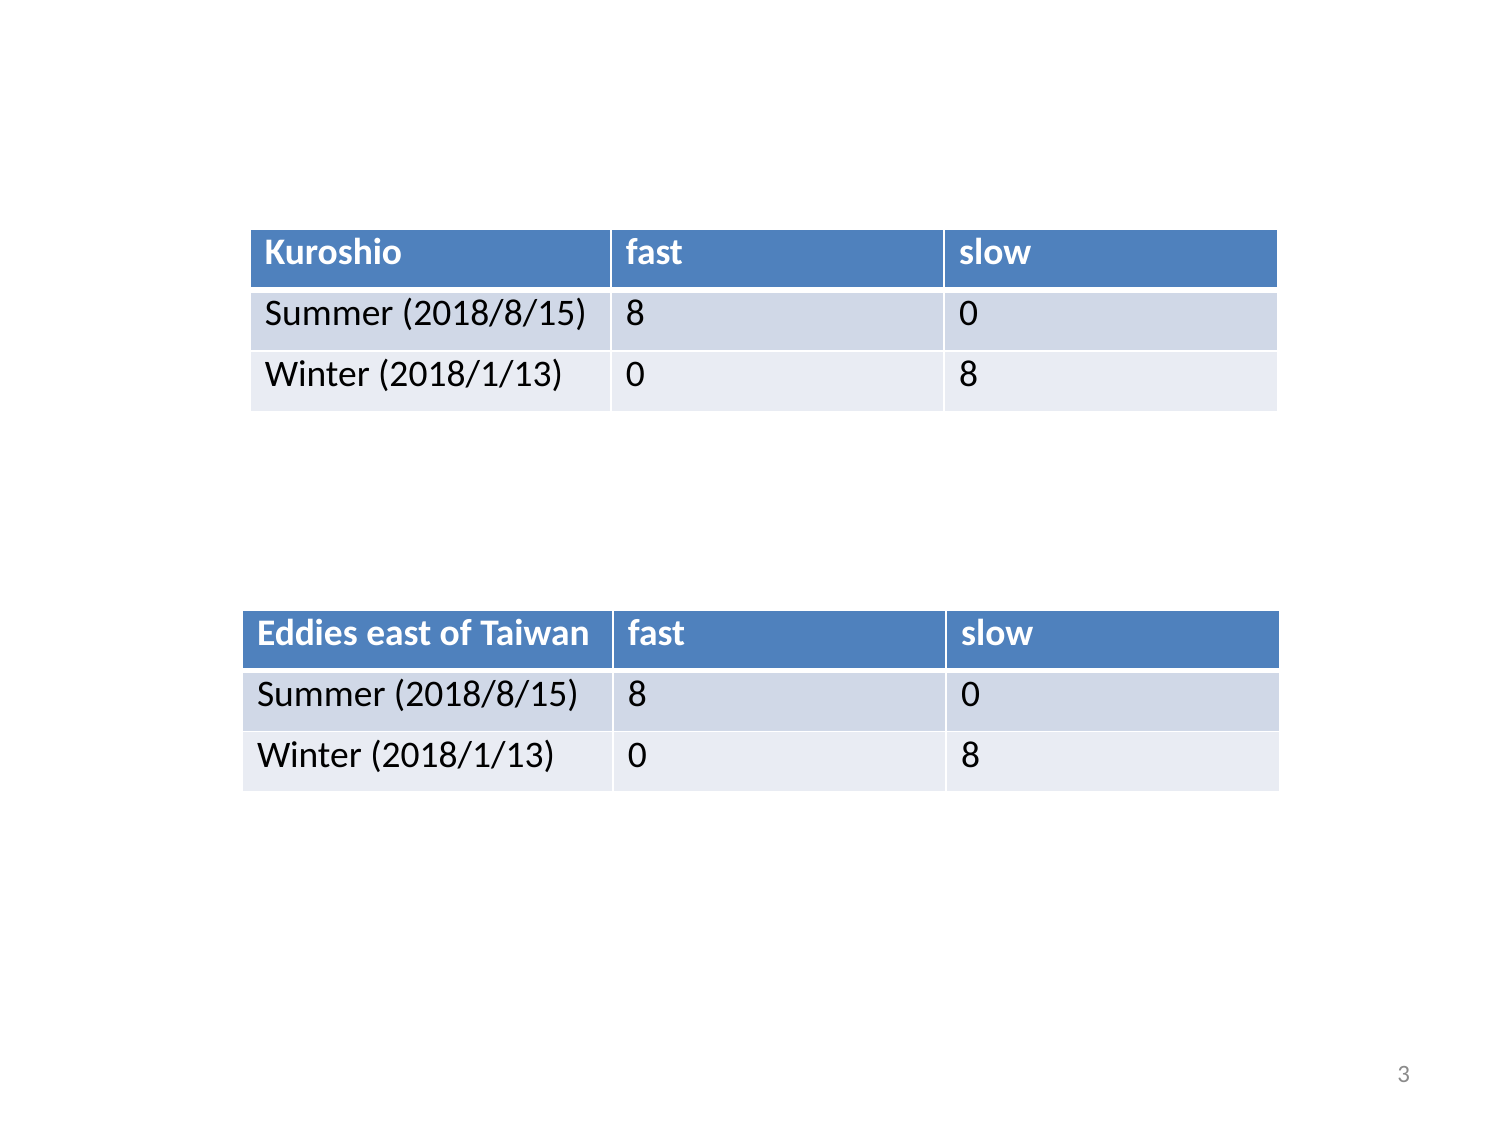

| Kuroshio | fast | slow |
| --- | --- | --- |
| Summer (2018/8/15) | 8 | 0 |
| Winter (2018/1/13) | 0 | 8 |
| Eddies east of Taiwan | fast | slow |
| --- | --- | --- |
| Summer (2018/8/15) | 8 | 0 |
| Winter (2018/1/13) | 0 | 8 |
3